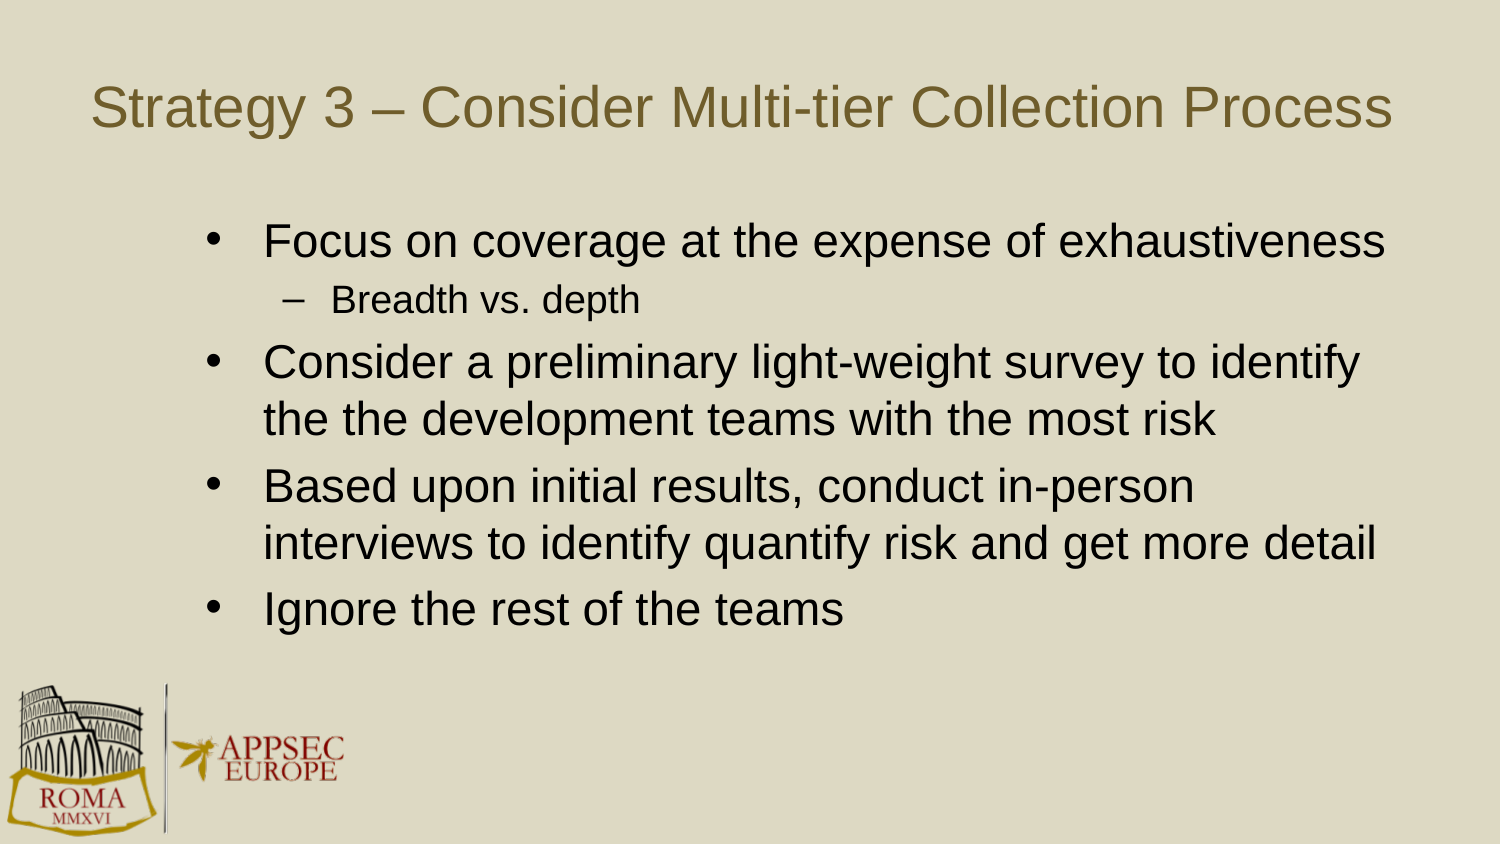

# Strategy 3 – Consider Multi-tier Collection Process
Focus on coverage at the expense of exhaustiveness
Breadth vs. depth
Consider a preliminary light-weight survey to identify the the development teams with the most risk
Based upon initial results, conduct in-person interviews to identify quantify risk and get more detail
Ignore the rest of the teams